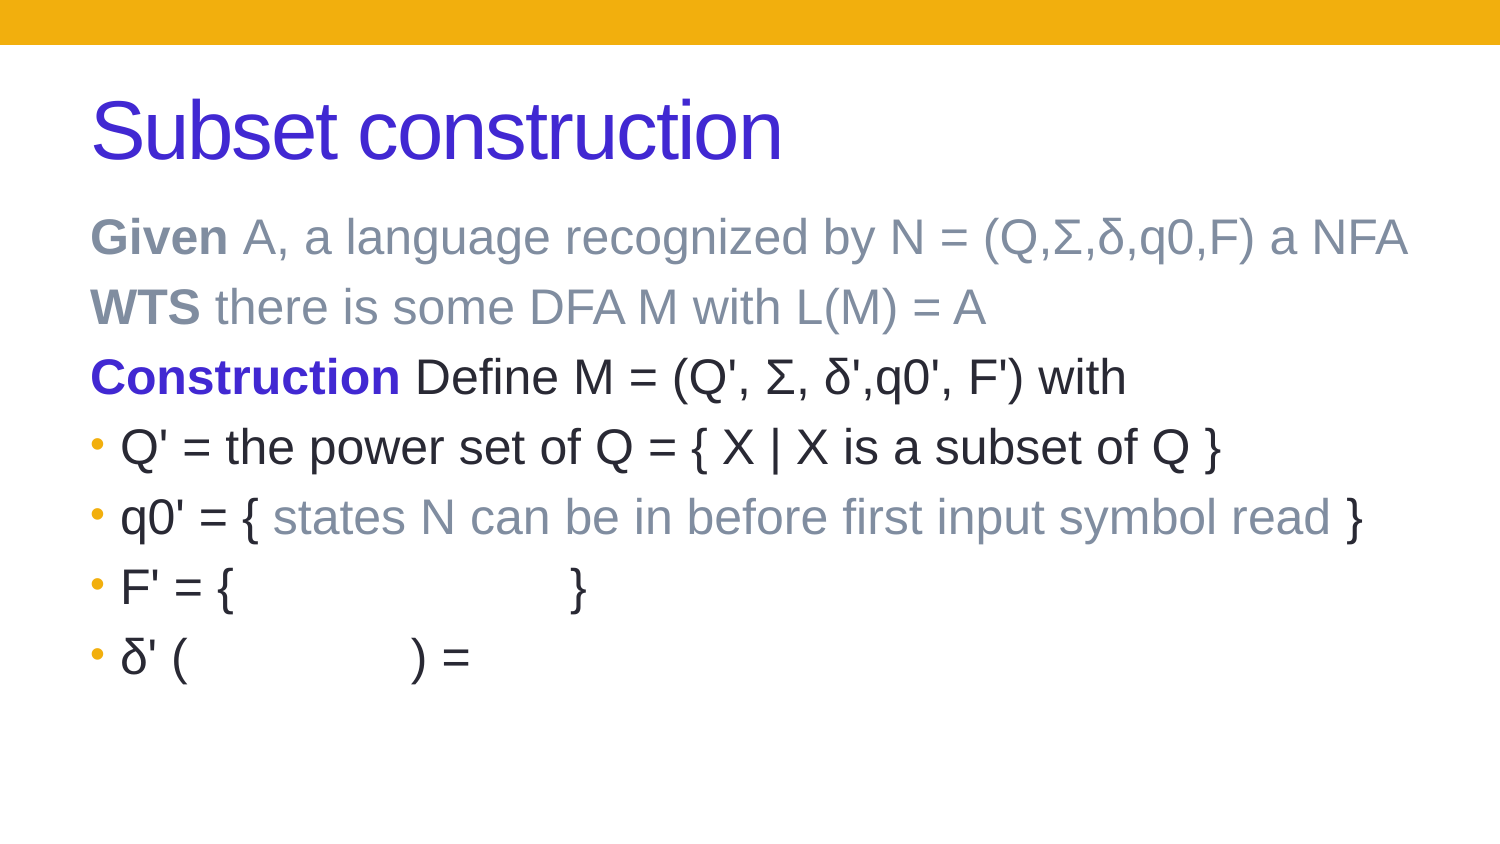

# Subset construction
Given A, a language recognized by N = (Q,Σ,δ,q0,F) a NFA
WTS there is some DFA M with L(M) = A
Construction Define M = (Q', Σ, δ',q0', F') with
Q' = the power set of Q = { X | X is a subset of Q }
q0' = { states N can be in before first input symbol read }
F' = {			}
δ' (                ) =